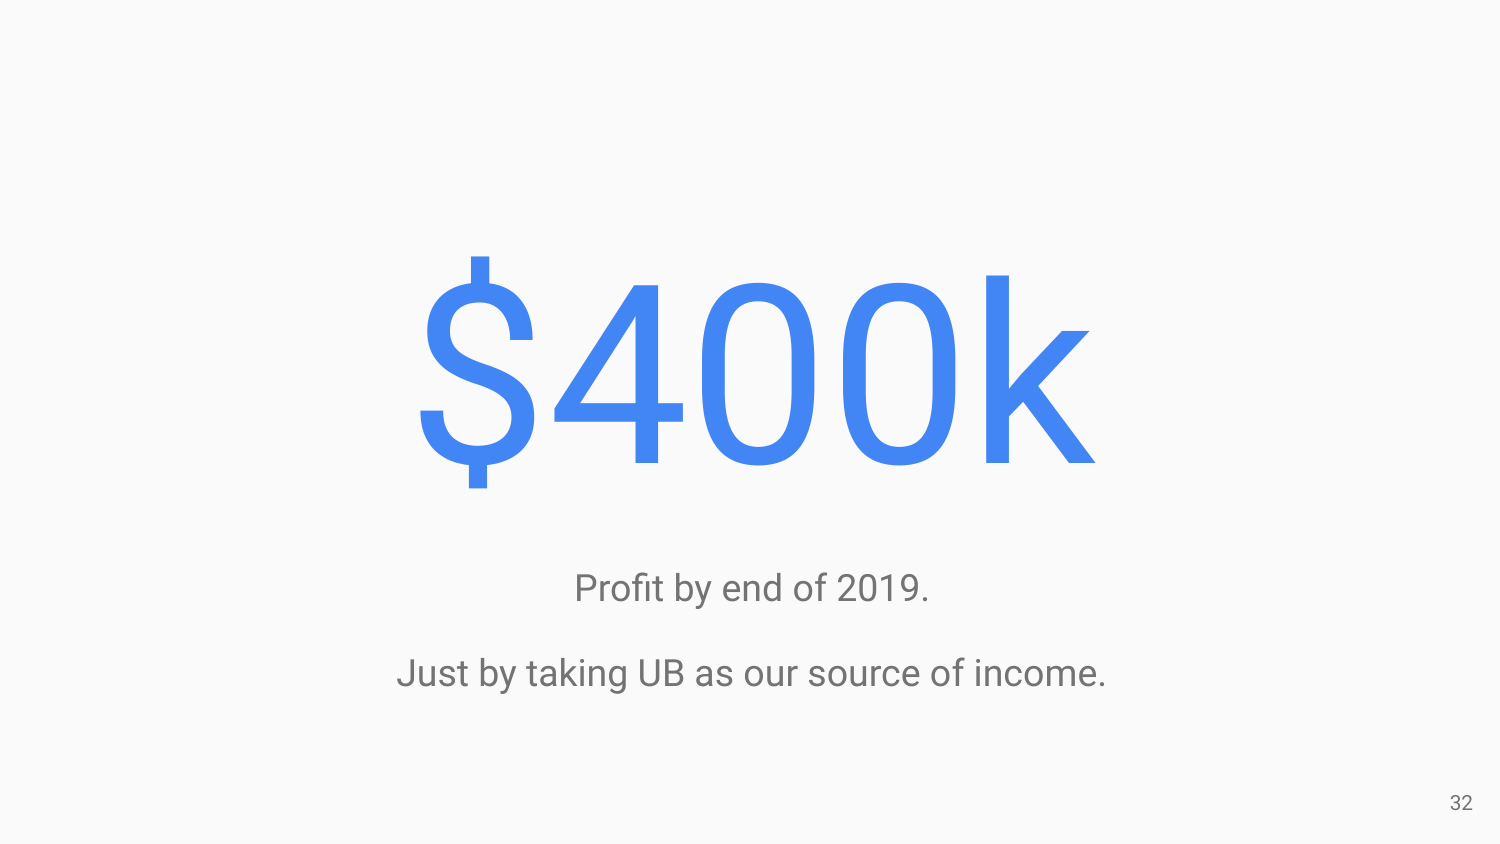

# $400k
Profit by end of 2019.
Just by taking UB as our source of income.
32